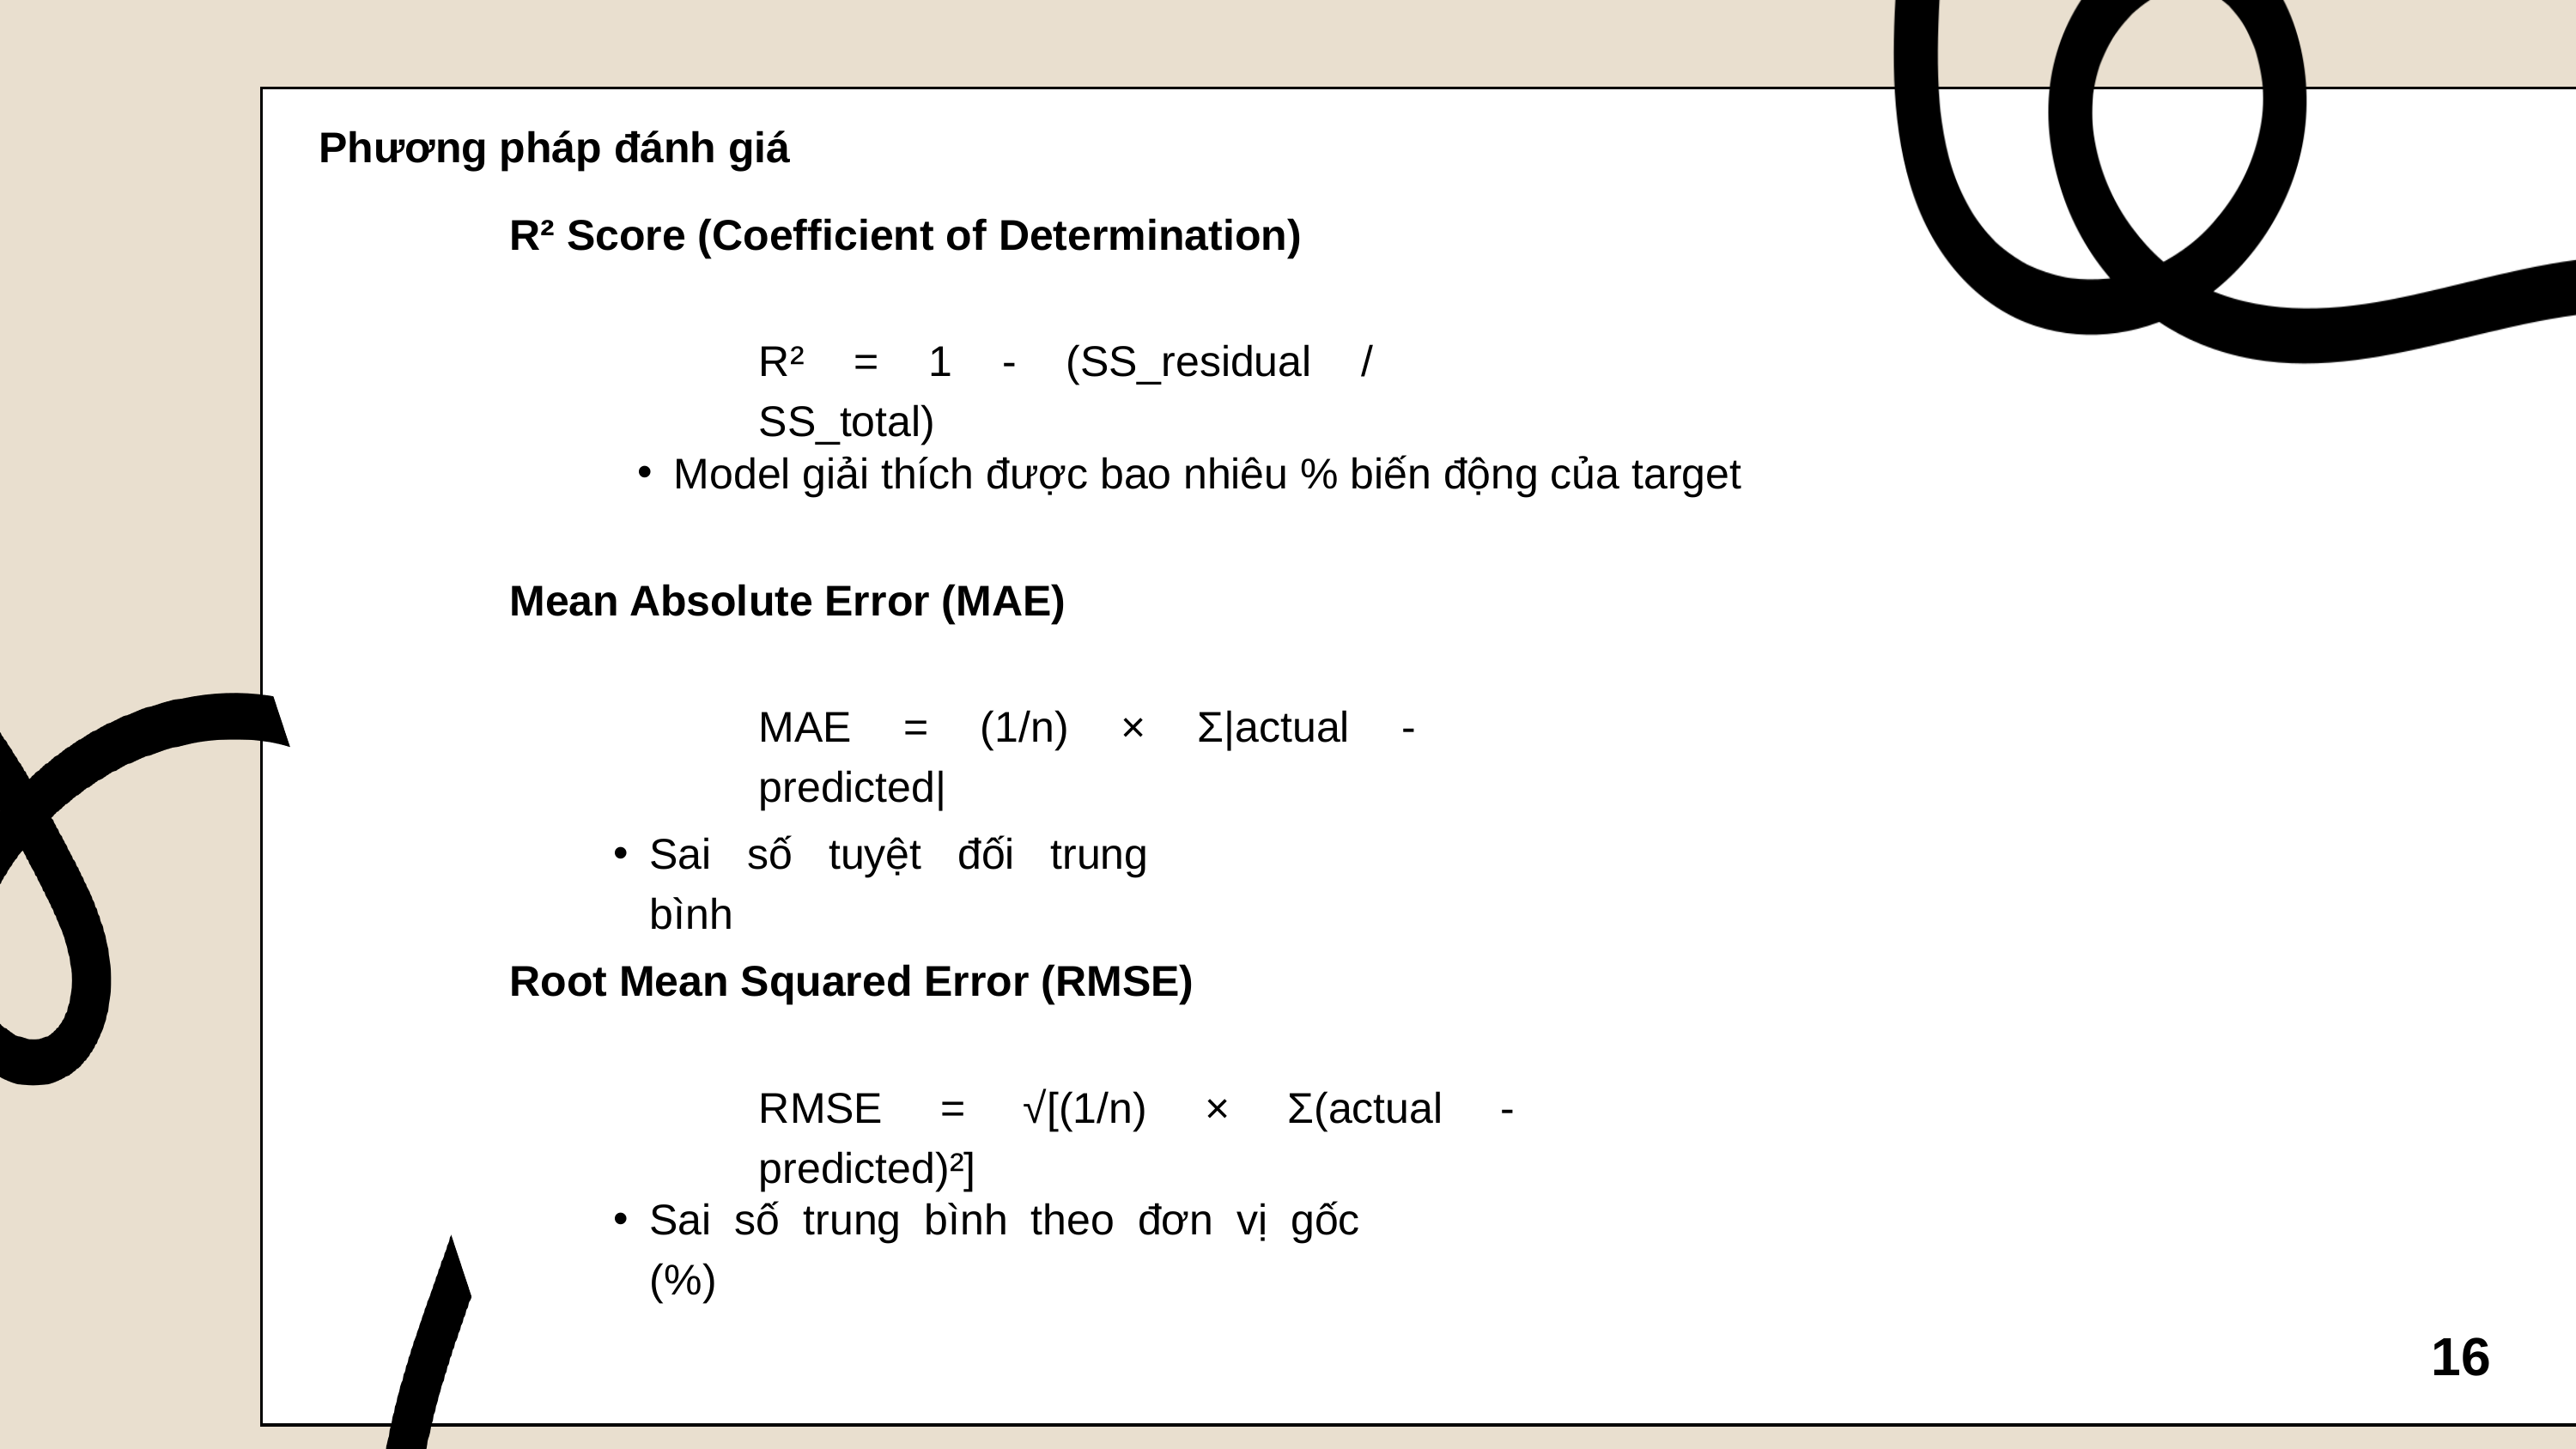

Phương pháp đánh giá
R² Score (Coefficient of Determination)
R² = 1 - (SS_residual / SS_total)
Model giải thích được bao nhiêu % biến động của target
Mean Absolute Error (MAE)
MAE = (1/n) × Σ|actual - predicted|

Sai số tuyệt đối trung bình
Root Mean Squared Error (RMSE)
RMSE = √[(1/n) × Σ(actual - predicted)²]
Sai số trung bình theo đơn vị gốc (%)
16